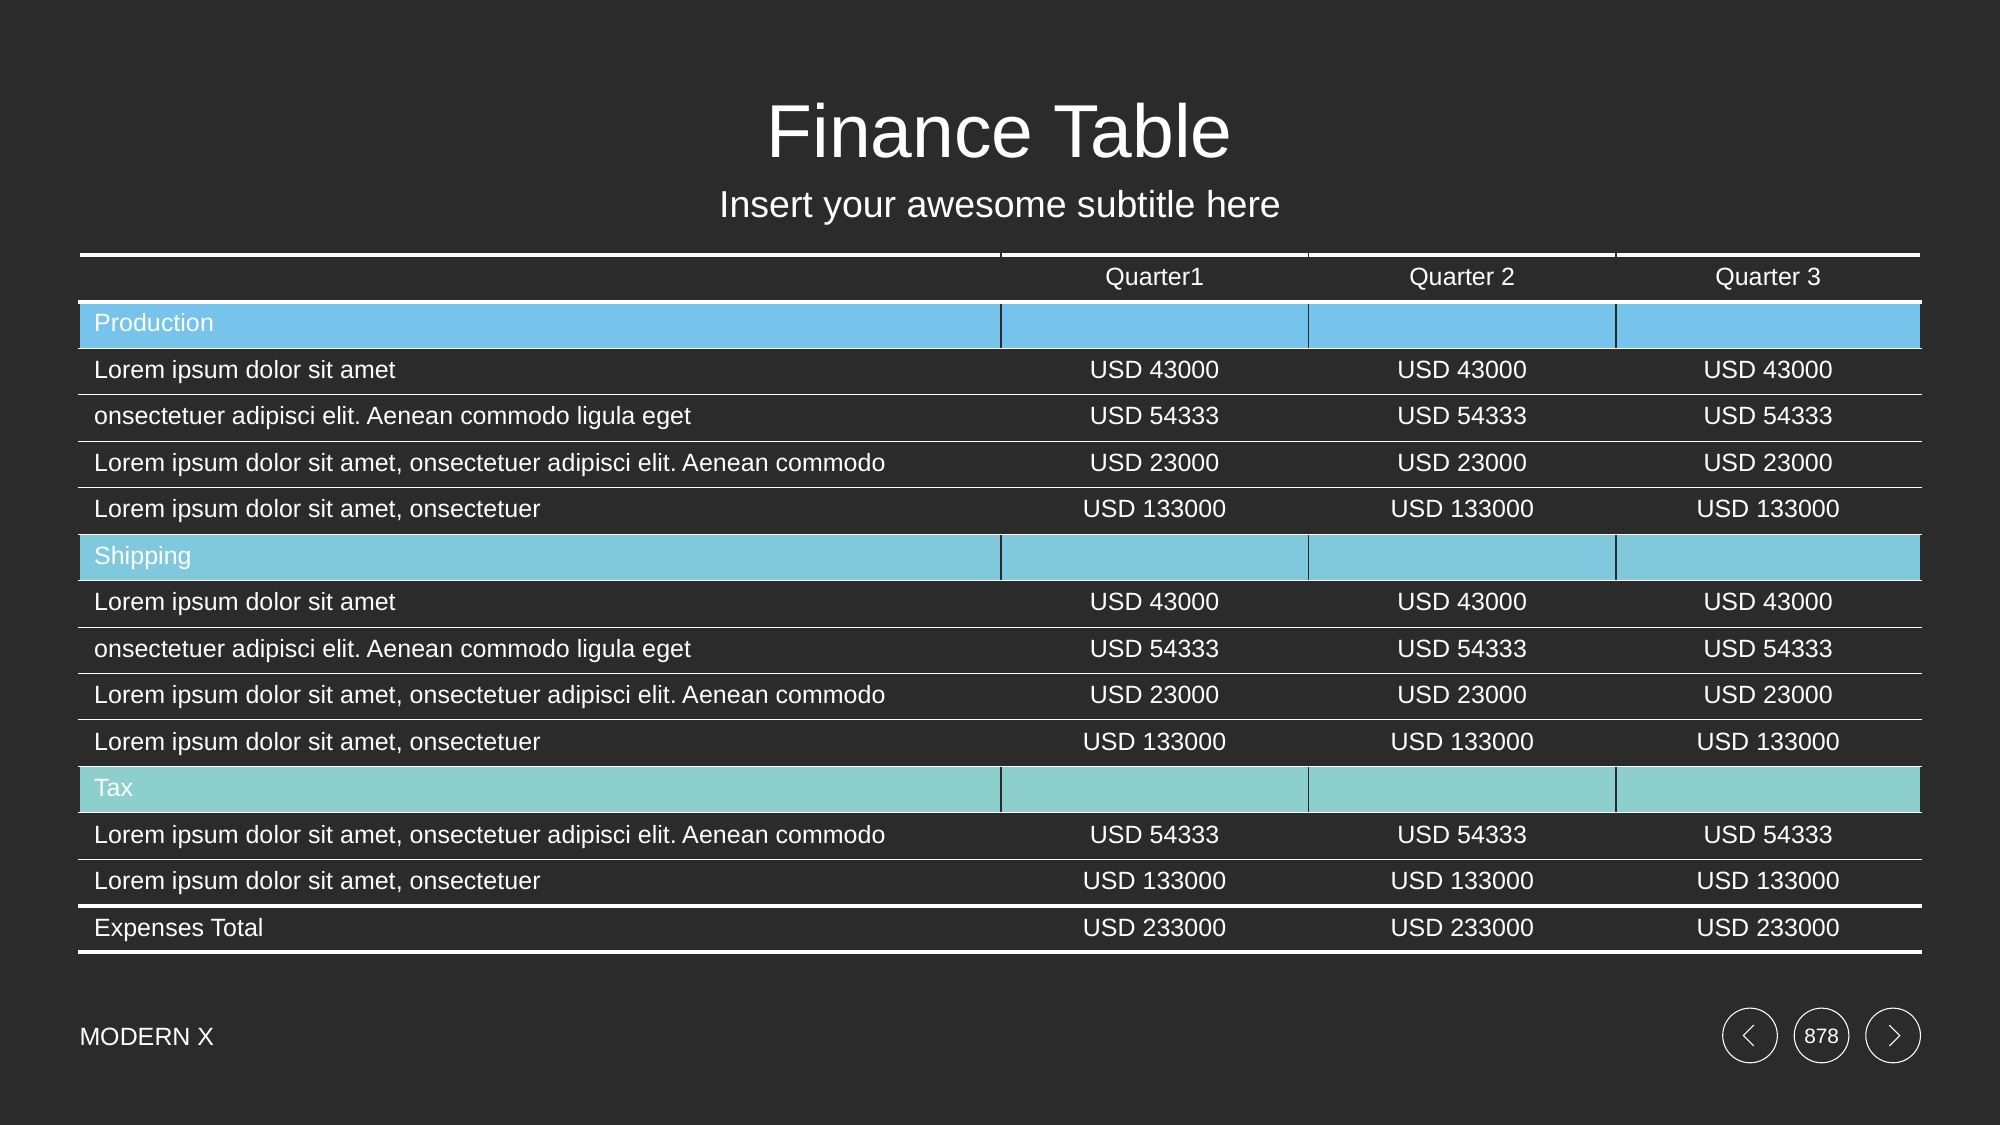

# Finance Table
Insert your awesome subtitle here
|  | Quarter1 | Quarter 2 | Quarter 3 |
| --- | --- | --- | --- |
| Production |  |  |  |
| Lorem ipsum dolor sit amet | USD 43000 | USD 43000 | USD 43000 |
| onsectetuer adipisci elit. Aenean commodo ligula eget | USD 54333 | USD 54333 | USD 54333 |
| Lorem ipsum dolor sit amet, onsectetuer adipisci elit. Aenean commodo | USD 23000 | USD 23000 | USD 23000 |
| Lorem ipsum dolor sit amet, onsectetuer | USD 133000 | USD 133000 | USD 133000 |
| Shipping |  |  |  |
| Lorem ipsum dolor sit amet | USD 43000 | USD 43000 | USD 43000 |
| onsectetuer adipisci elit. Aenean commodo ligula eget | USD 54333 | USD 54333 | USD 54333 |
| Lorem ipsum dolor sit amet, onsectetuer adipisci elit. Aenean commodo | USD 23000 | USD 23000 | USD 23000 |
| Lorem ipsum dolor sit amet, onsectetuer | USD 133000 | USD 133000 | USD 133000 |
| Tax |  |  |  |
| Lorem ipsum dolor sit amet, onsectetuer adipisci elit. Aenean commodo | USD 54333 | USD 54333 | USD 54333 |
| Lorem ipsum dolor sit amet, onsectetuer | USD 133000 | USD 133000 | USD 133000 |
| Expenses Total | USD 233000 | USD 233000 | USD 233000 |